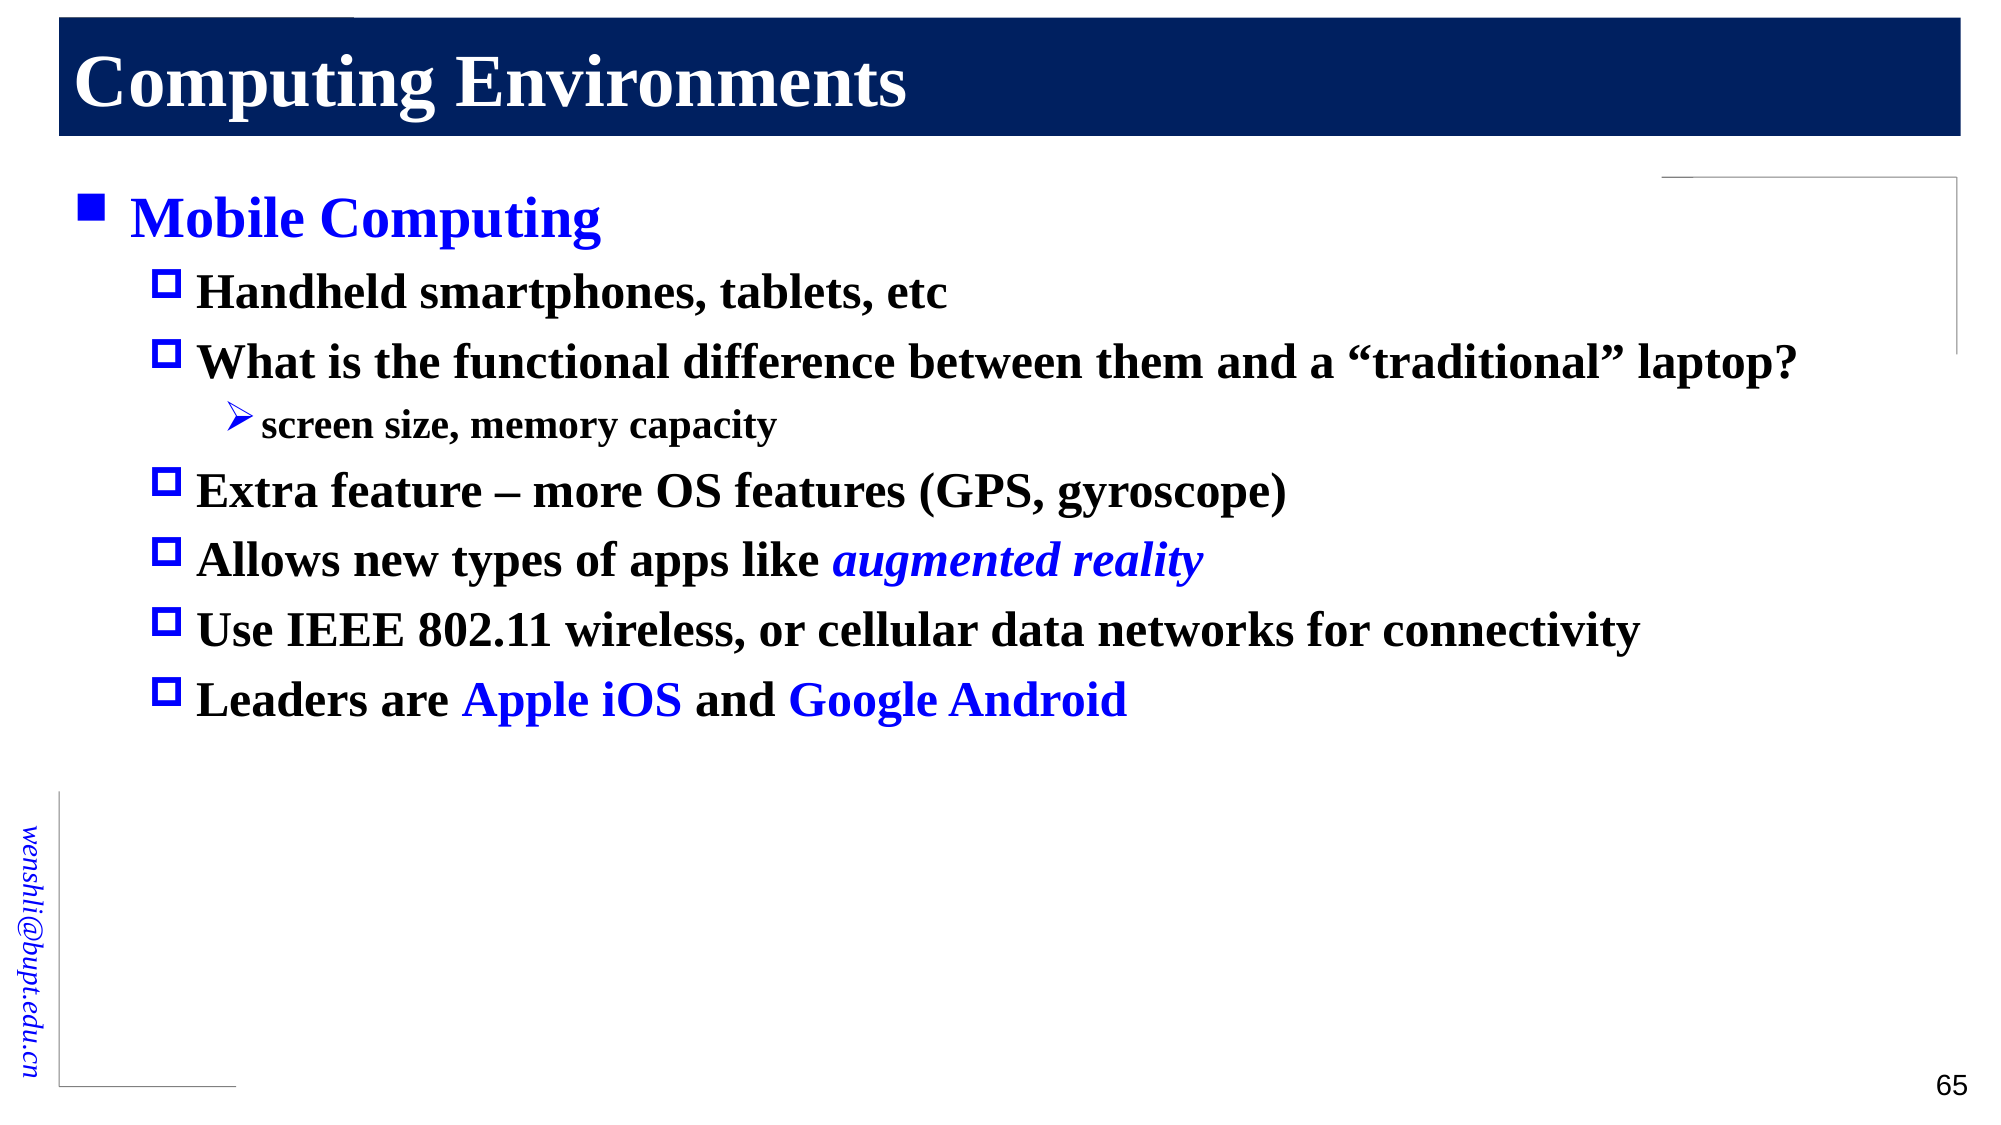

# Computing Environments
Mobile Computing
Handheld smartphones, tablets, etc
What is the functional difference between them and a “traditional” laptop?
screen size, memory capacity
Extra feature – more OS features (GPS, gyroscope)
Allows new types of apps like augmented reality
Use IEEE 802.11 wireless, or cellular data networks for connectivity
Leaders are Apple iOS and Google Android

65